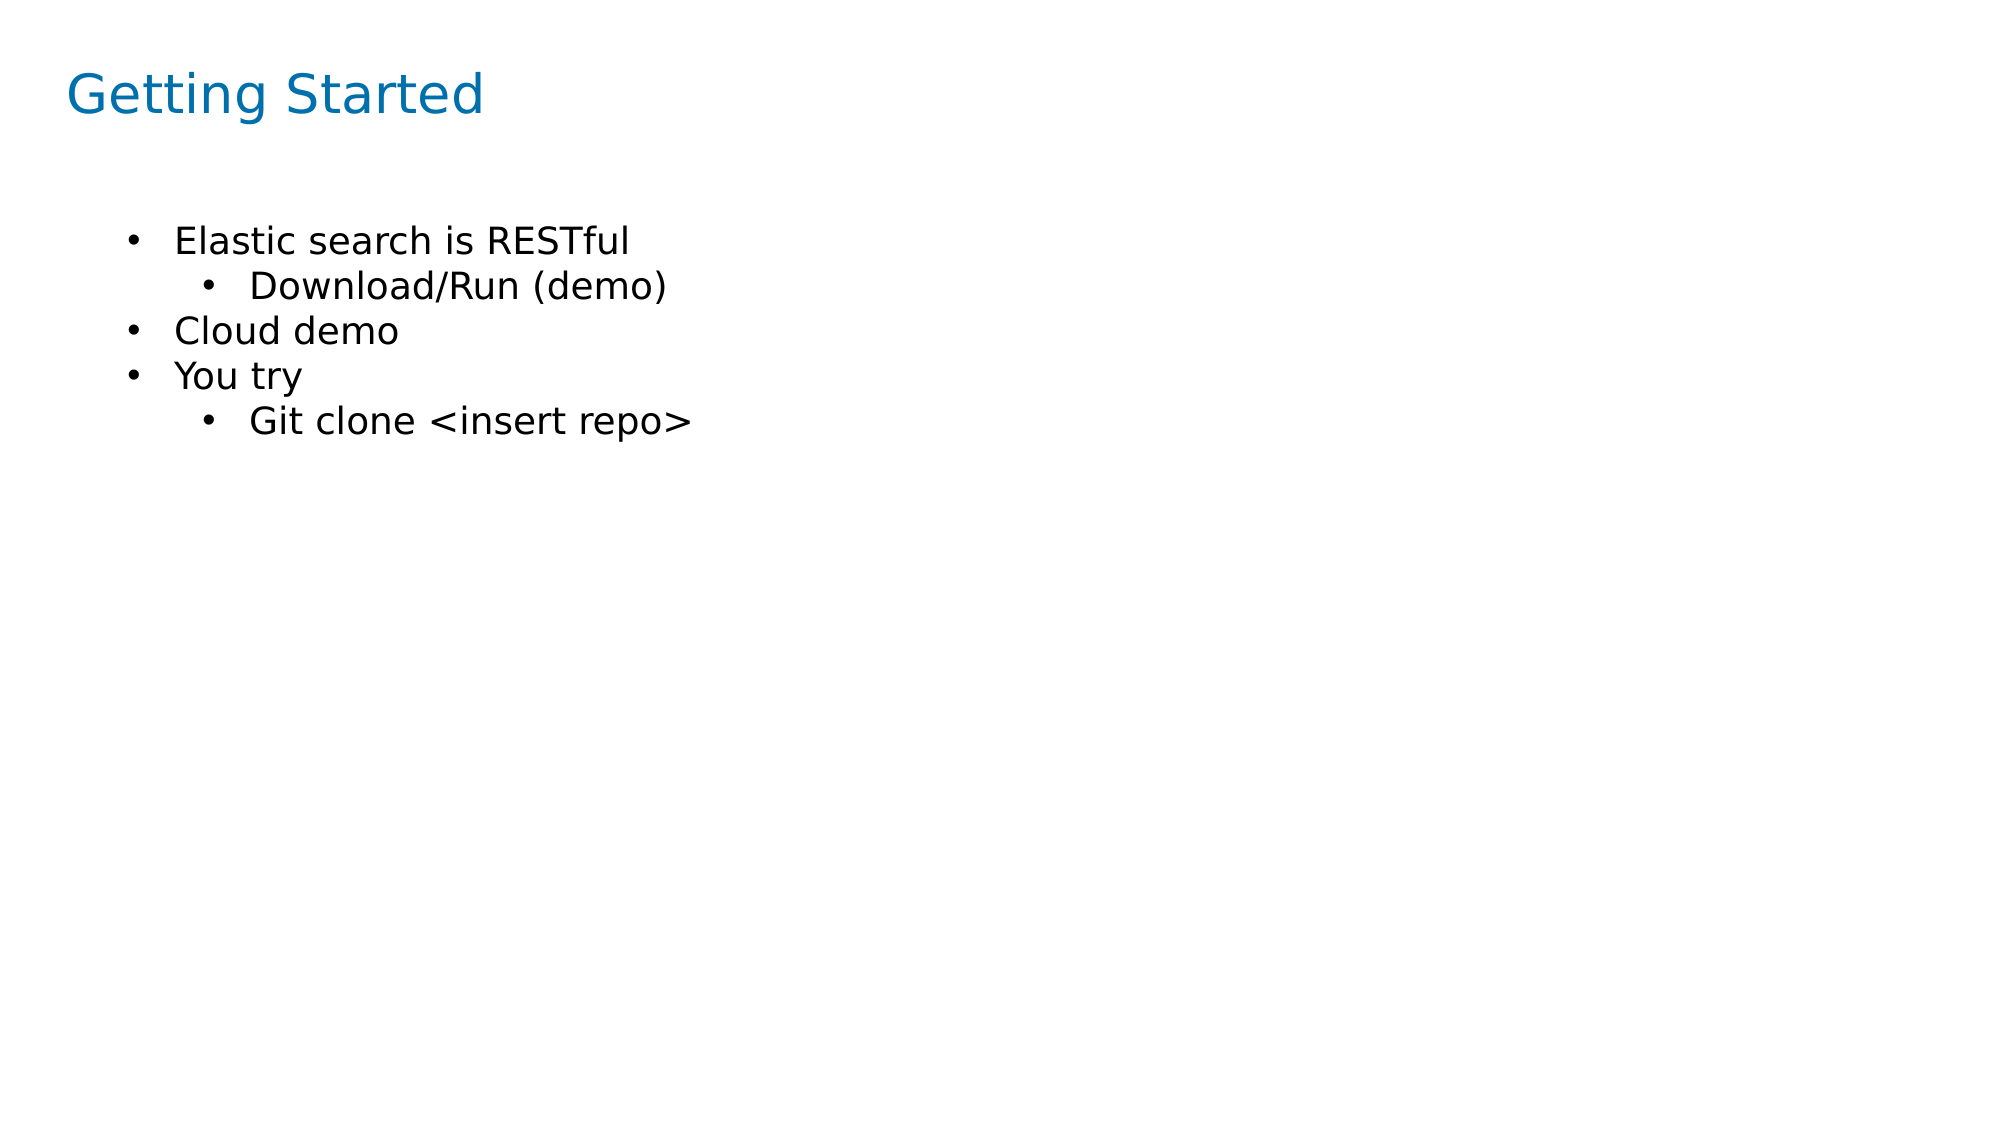

# Getting Started
Elastic search is RESTful
Download/Run (demo)
Cloud demo
You try
Git clone <insert repo>